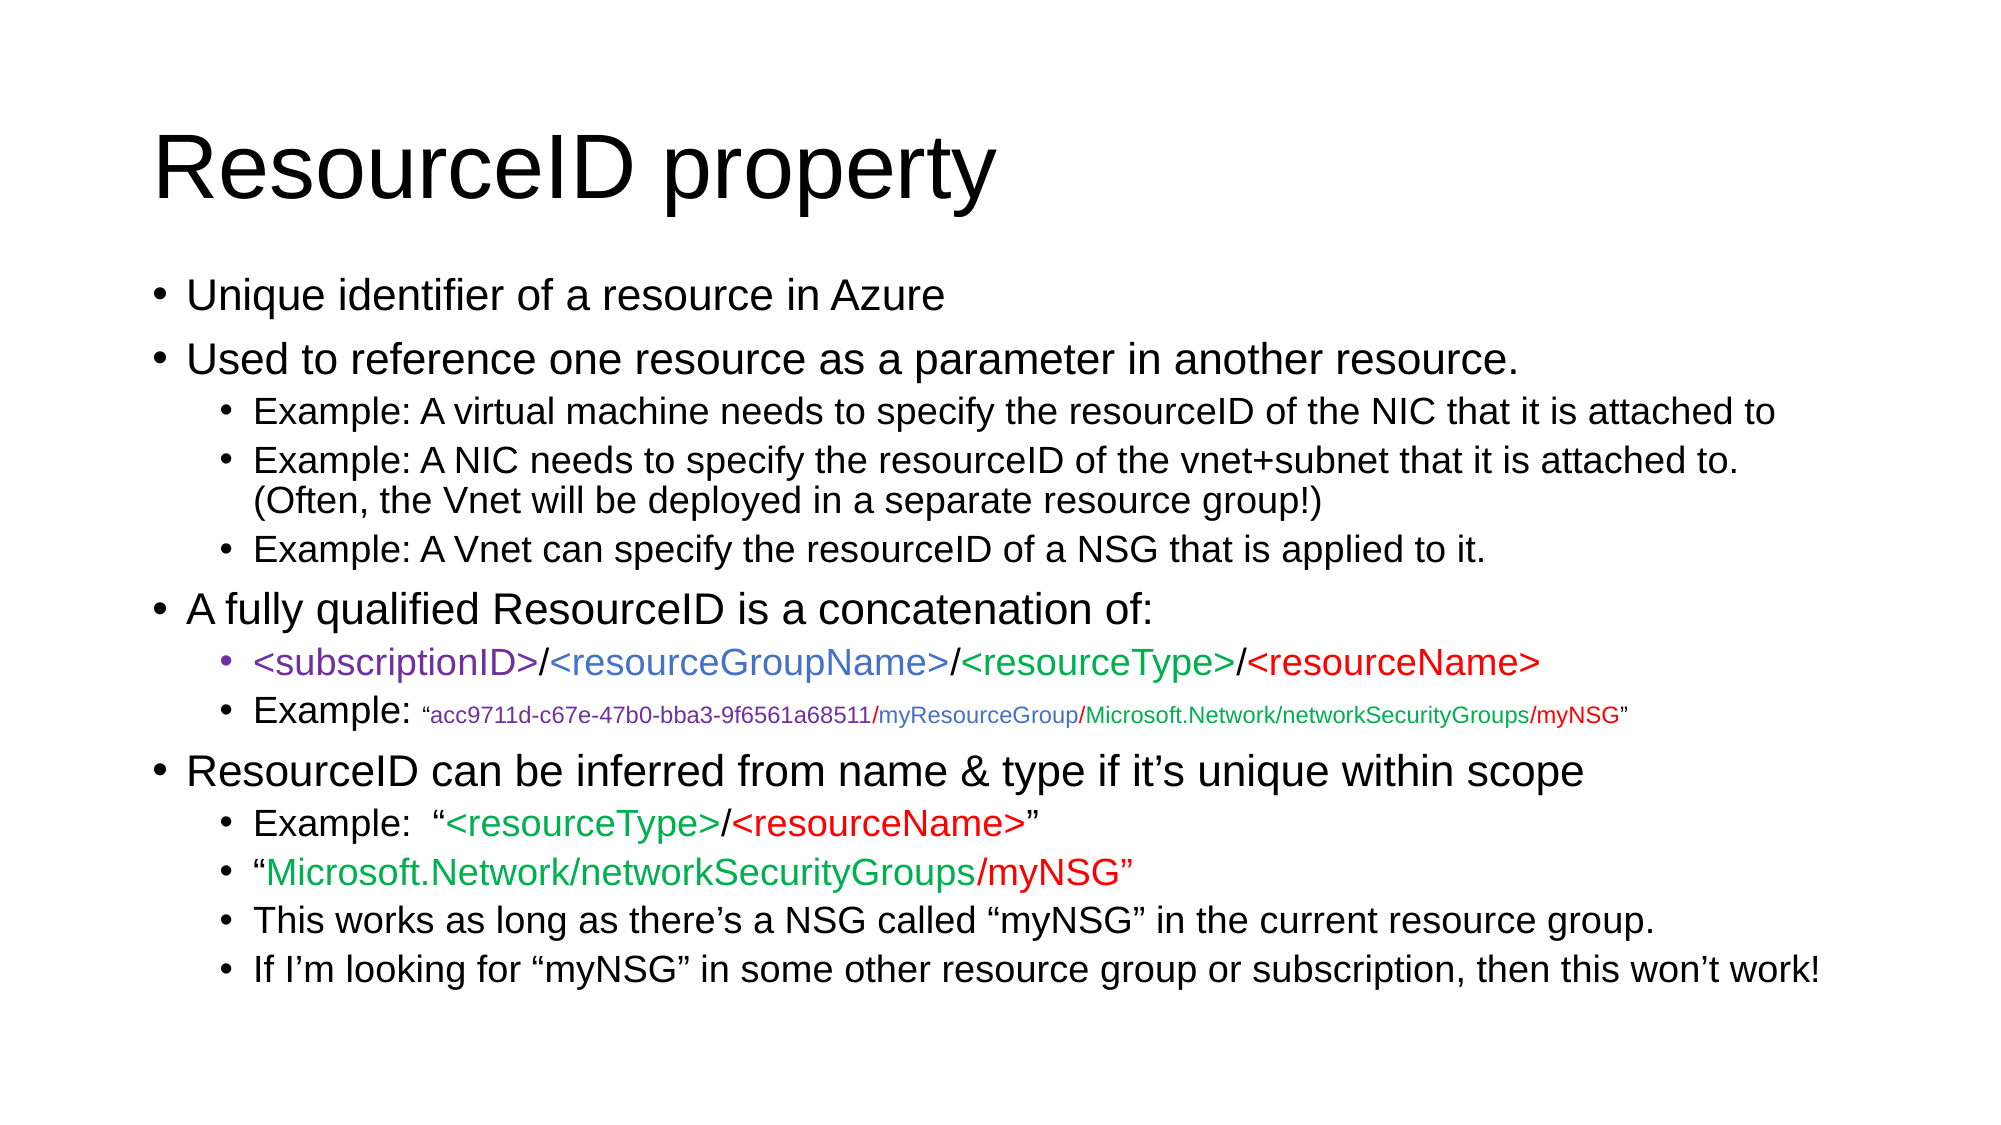

# ResourceID property
Unique identifier of a resource in Azure
Used to reference one resource as a parameter in another resource.
Example: A virtual machine needs to specify the resourceID of the NIC that it is attached to
Example: A NIC needs to specify the resourceID of the vnet+subnet that it is attached to.  (Often, the Vnet will be deployed in a separate resource group!)
Example: A Vnet can specify the resourceID of a NSG that is applied to it.
A fully qualified ResourceID is a concatenation of:
<subscriptionID>/<resourceGroupName>/<resourceType>/<resourceName>
Example: “acc9711d-c67e-47b0-bba3-9f6561a68511/myResourceGroup/Microsoft.Network/networkSecurityGroups/myNSG”
ResourceID can be inferred from name & type if it’s unique within scope
Example:  “<resourceType>/<resourceName>”
“Microsoft.Network/networkSecurityGroups/myNSG”
This works as long as there’s a NSG called “myNSG” in the current resource group.
If I’m looking for “myNSG” in some other resource group or subscription, then this won’t work!